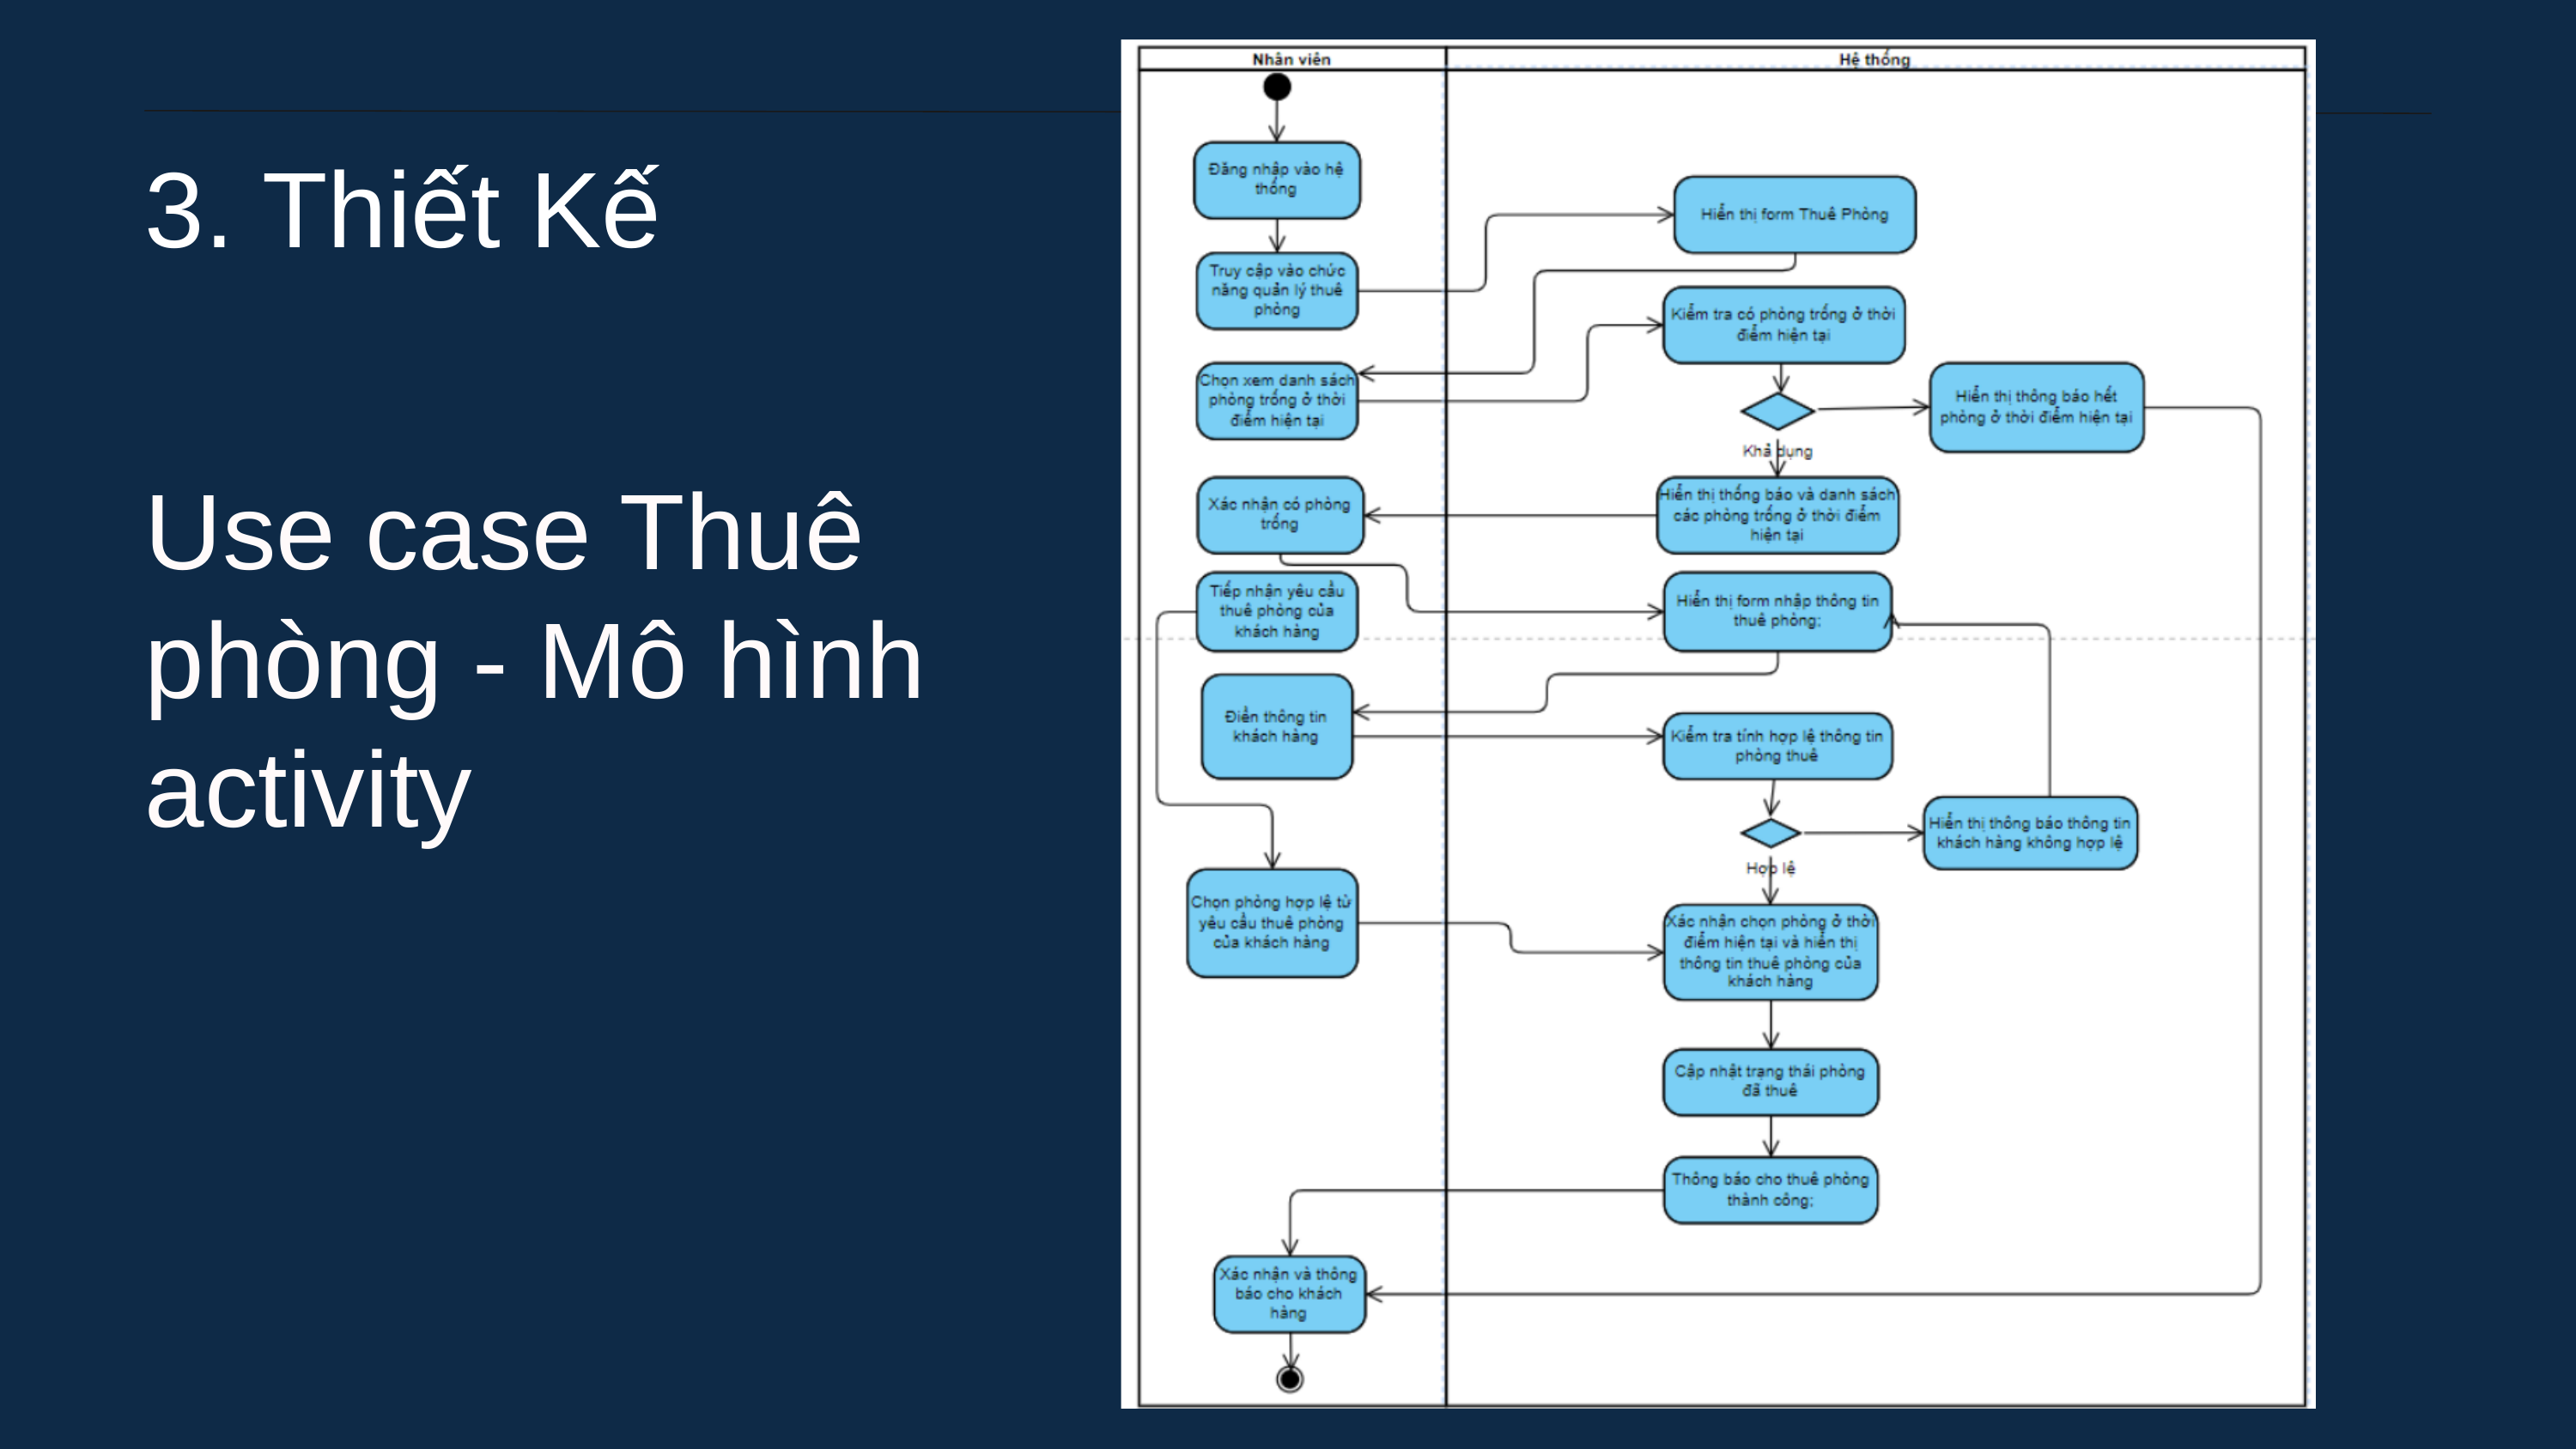

3. Thiết Kế
Use case Thuê phòng - Mô hình activity